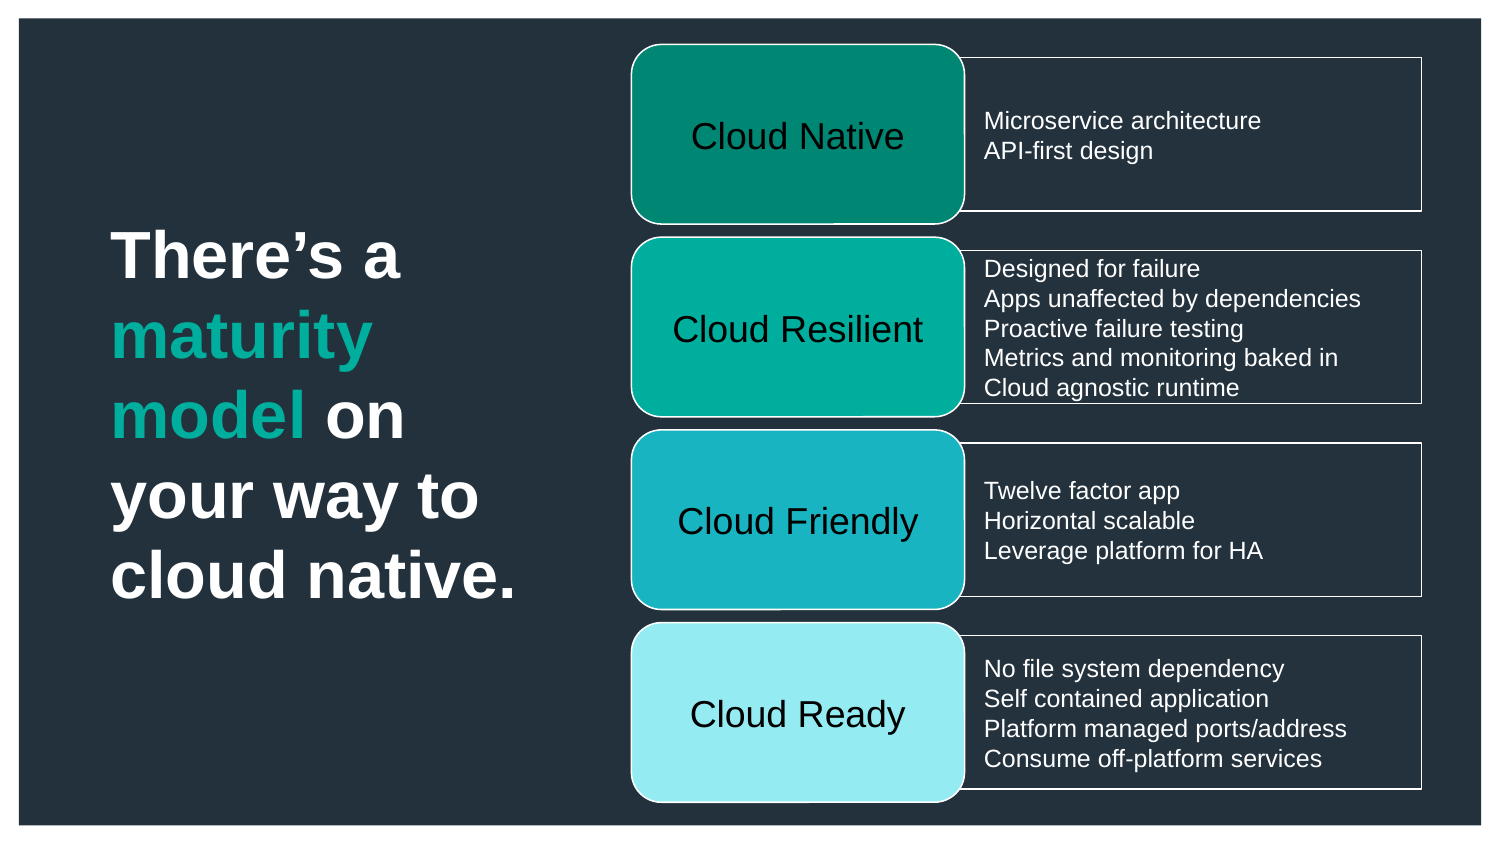

Cloud Native

Microservice architecture
API-first design
There’s a maturity model on your way to cloud native.

Cloud Resilient
Designed for failure
Apps unaffected by dependencies
Proactive failure testing
Metrics and monitoring baked in
Cloud agnostic runtime

Cloud Friendly

Twelve factor app
Horizontal scalable
Leverage platform for HA

Cloud Ready

No file system dependency
Self contained application
Platform managed ports/address
Consume off-platform services